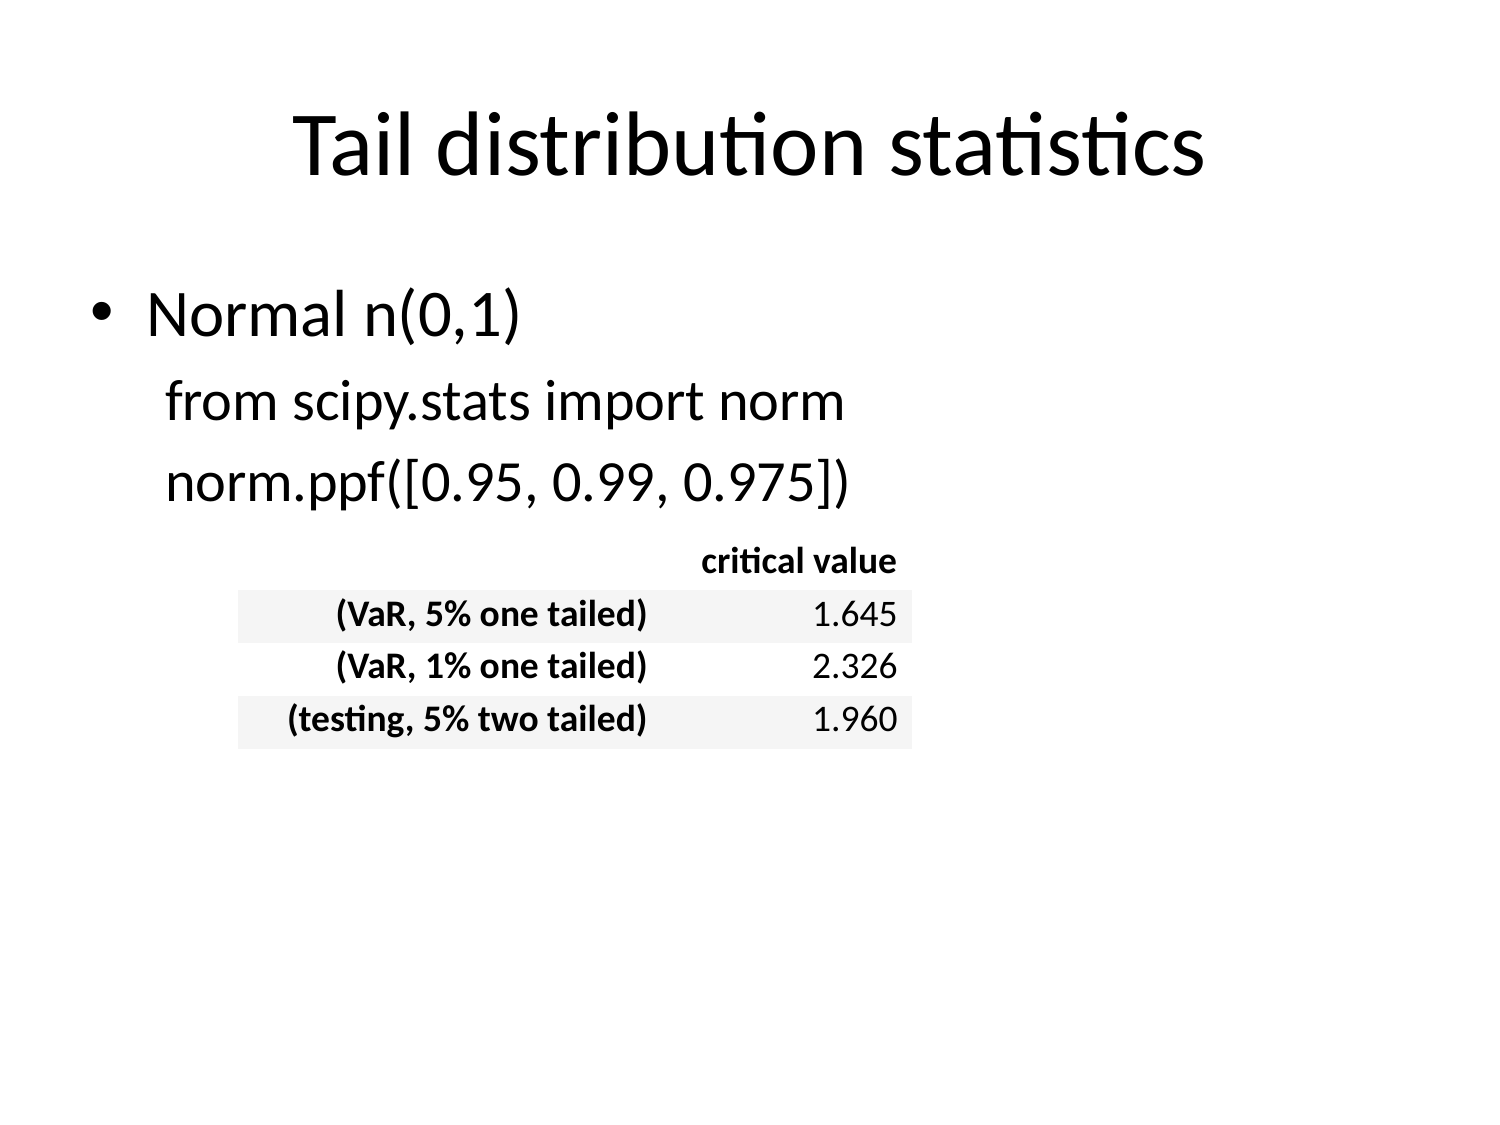

# Tail distribution statistics
Normal n(0,1)
from scipy.stats import norm
norm.ppf([0.95, 0.99, 0.975])

|  | critical value |
| --- | --- |
| (VaR, 5% one tailed) | 1.645 |
| (VaR, 1% one tailed) | 2.326 |
| (testing, 5% two tailed) | 1.960 |